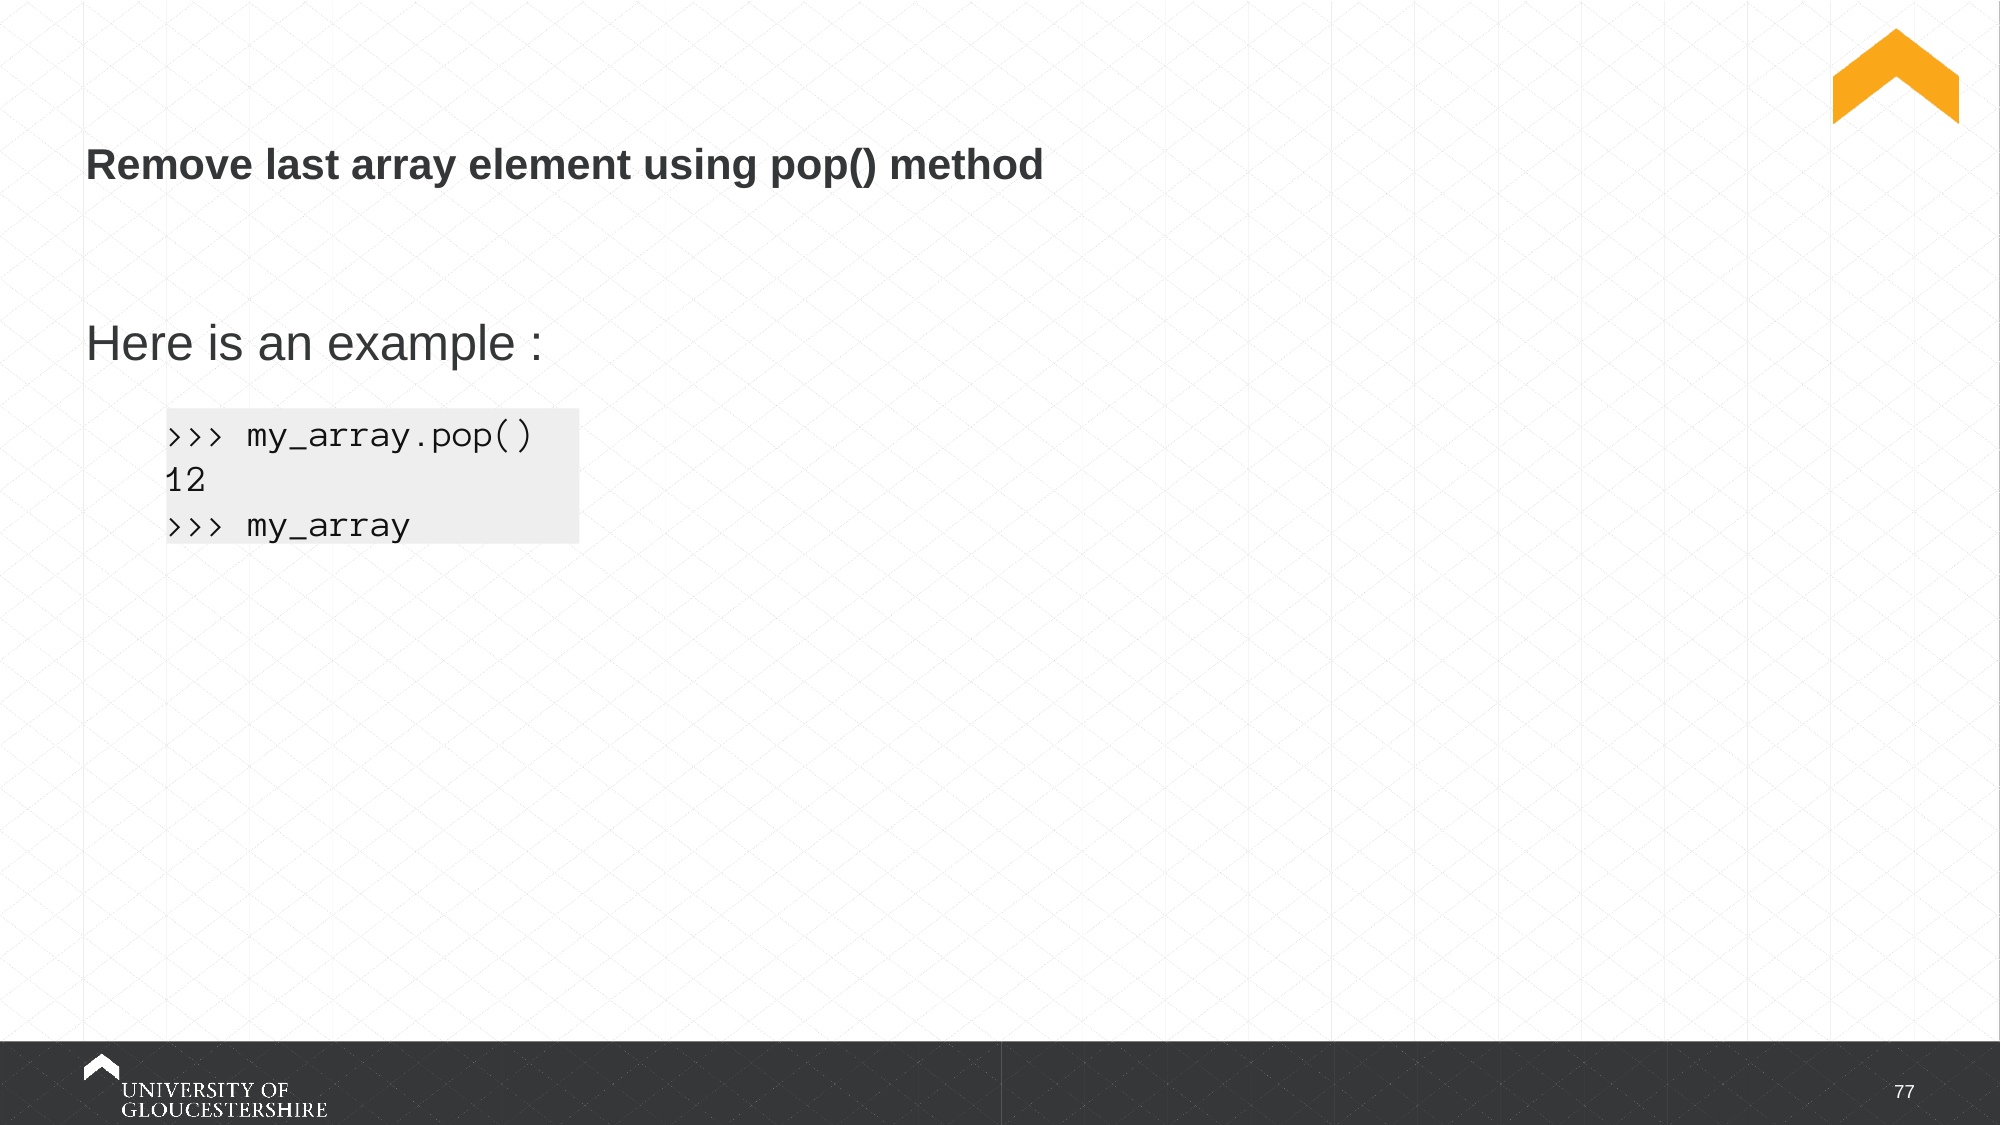

# Remove last array element using pop() method
Here is an example :

>>> my_array.pop()
12
>>> my_array